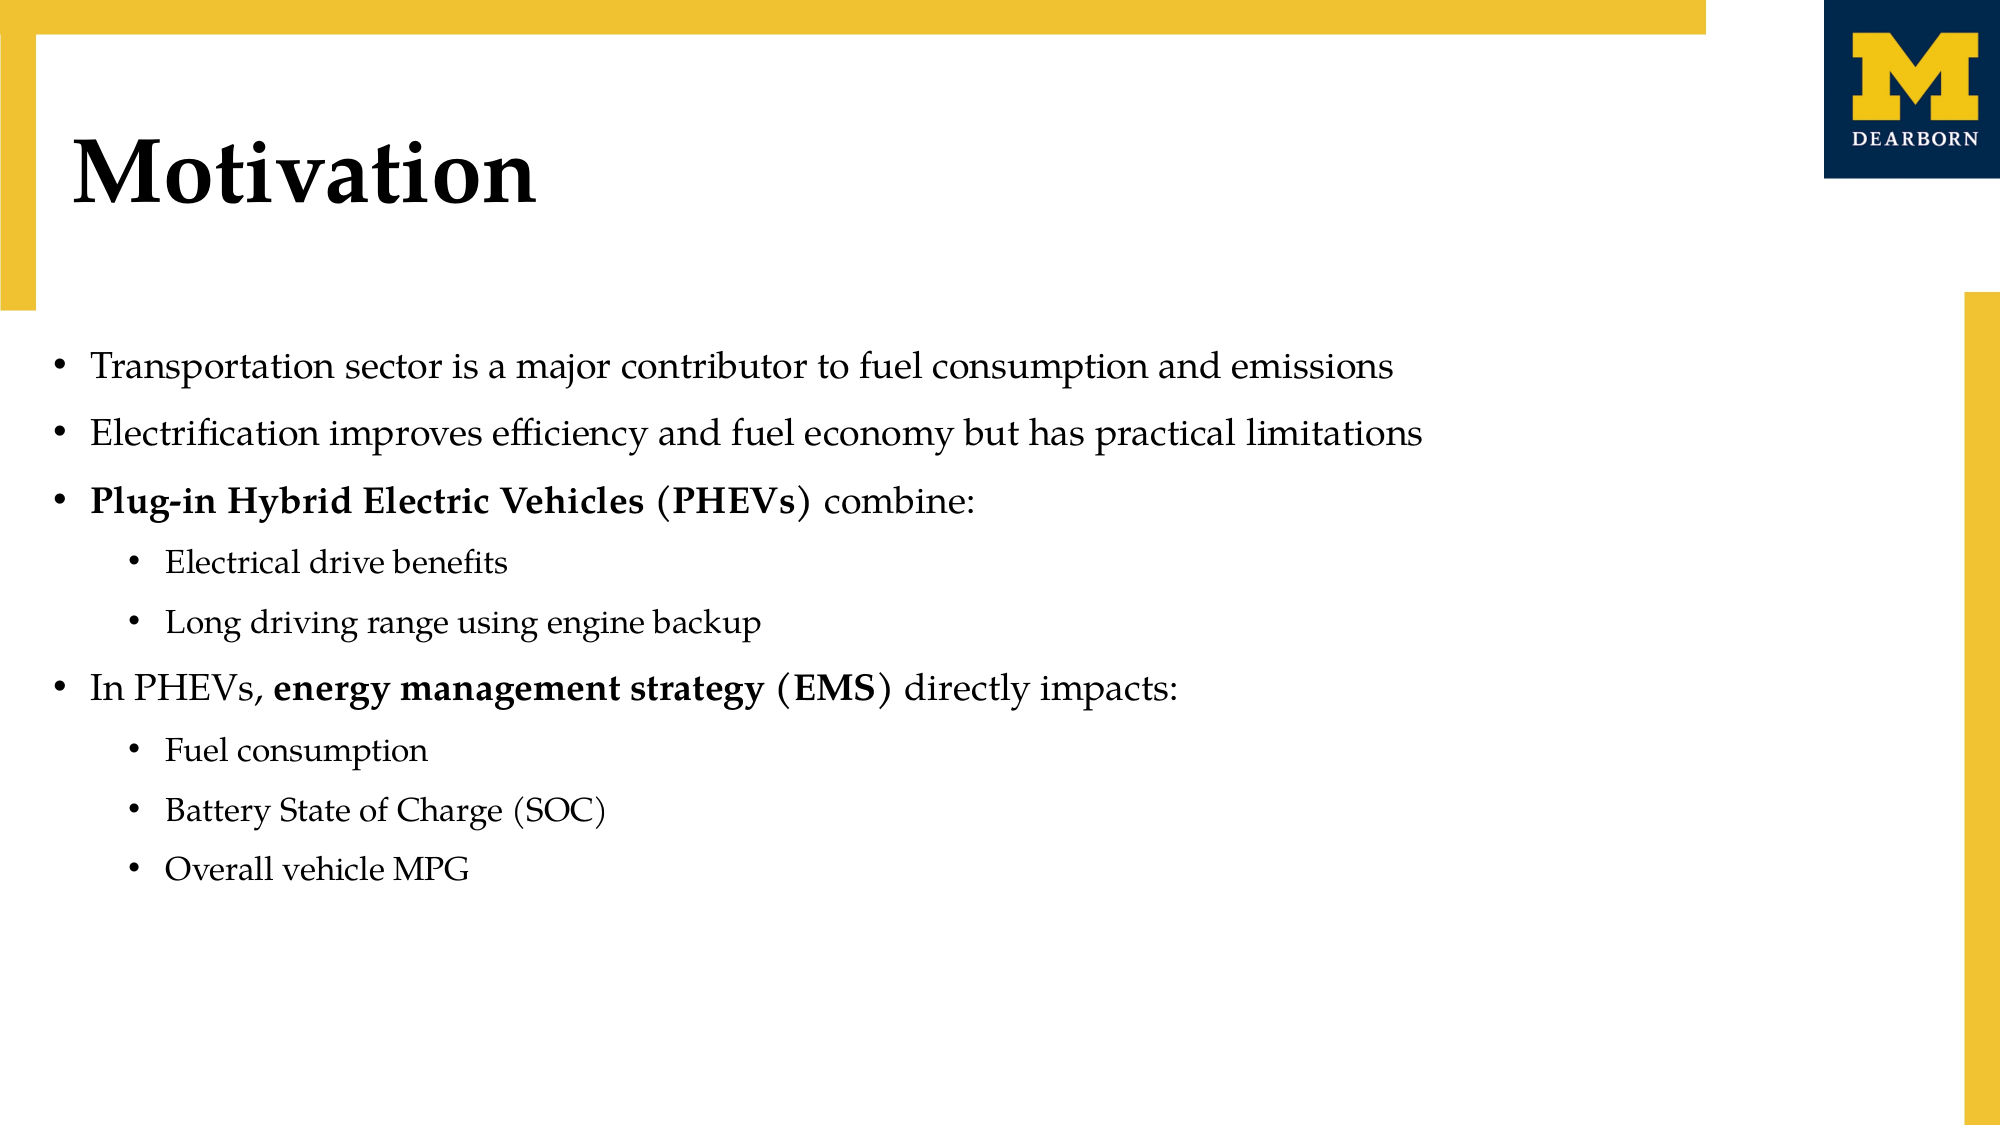

Motivation
Transportation sector is a major contributor to fuel consumption and emissions
Electrification improves efficiency and fuel economy but has practical limitations
Plug-in Hybrid Electric Vehicles (PHEVs) combine:
Electrical drive benefits
Long driving range using engine backup
In PHEVs, energy management strategy (EMS) directly impacts:
Fuel consumption
Battery State of Charge (SOC)
Overall vehicle MPG